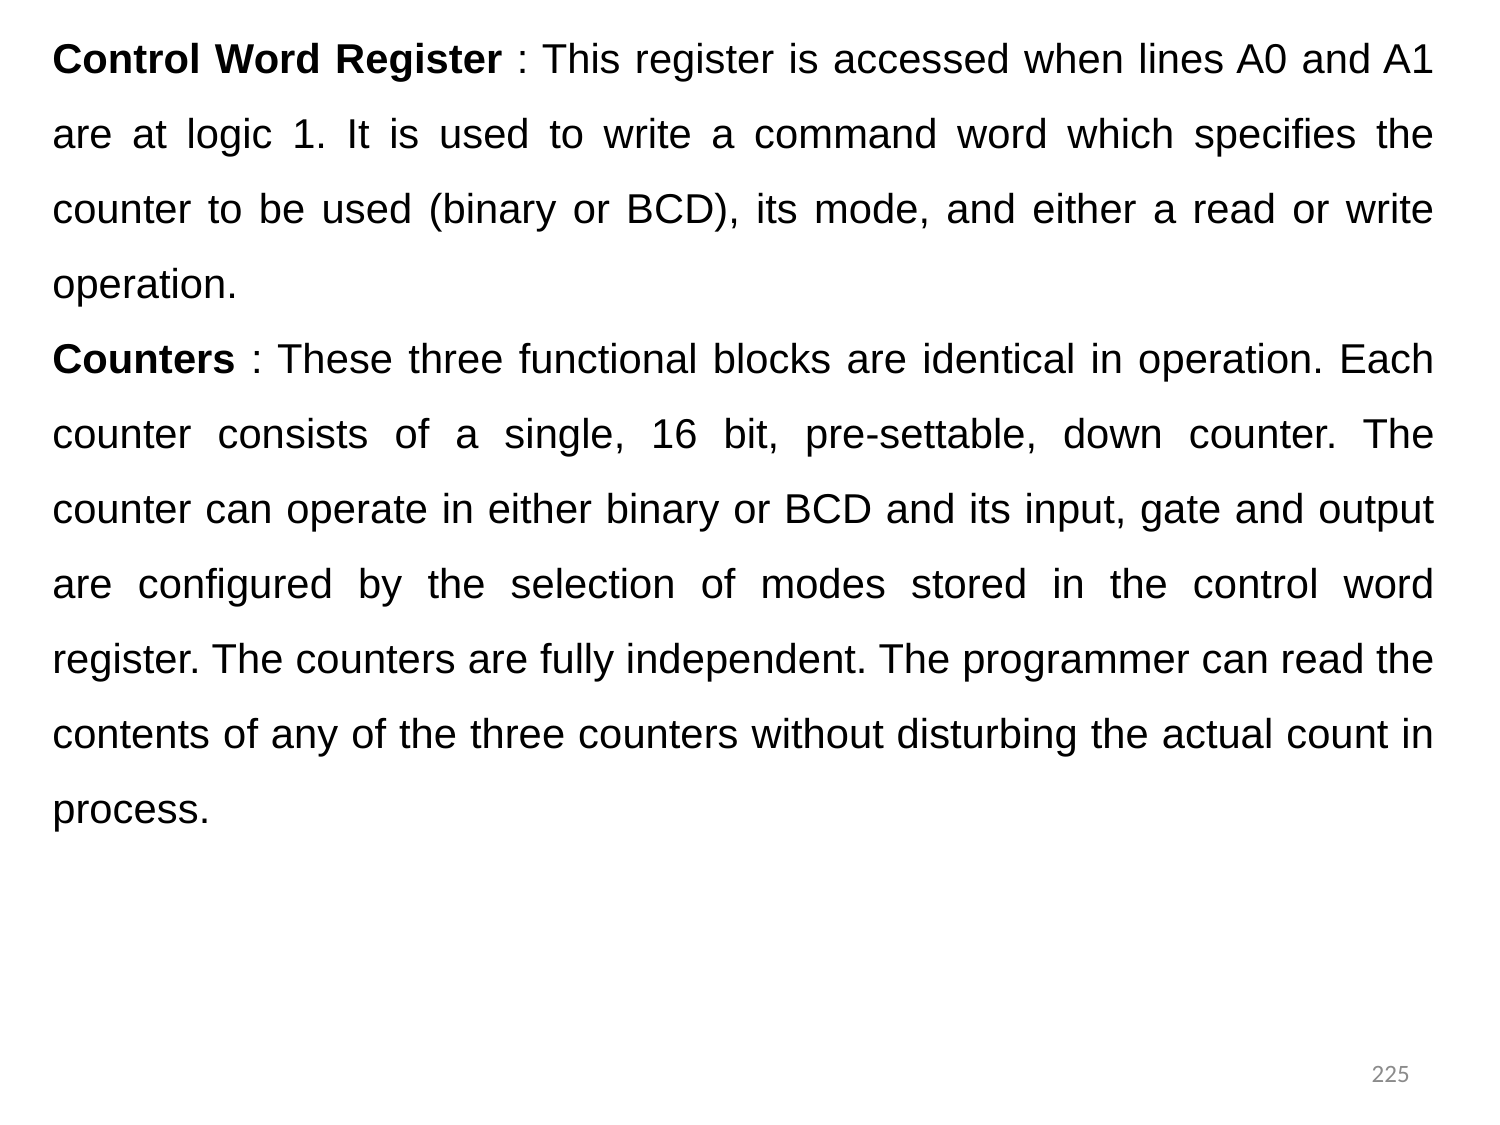

Control Word Register : This register is accessed when lines A0 and A1 are at logic 1. It is used to write a command word which specifies the counter to be used (binary or BCD), its mode, and either a read or write operation.
Counters : These three functional blocks are identical in operation. Each counter consists of a single, 16 bit, pre-settable, down counter. The counter can operate in either binary or BCD and its input, gate and output are configured by the selection of modes stored in the control word register. The counters are fully independent. The programmer can read the contents of any of the three counters without disturbing the actual count in process.
225